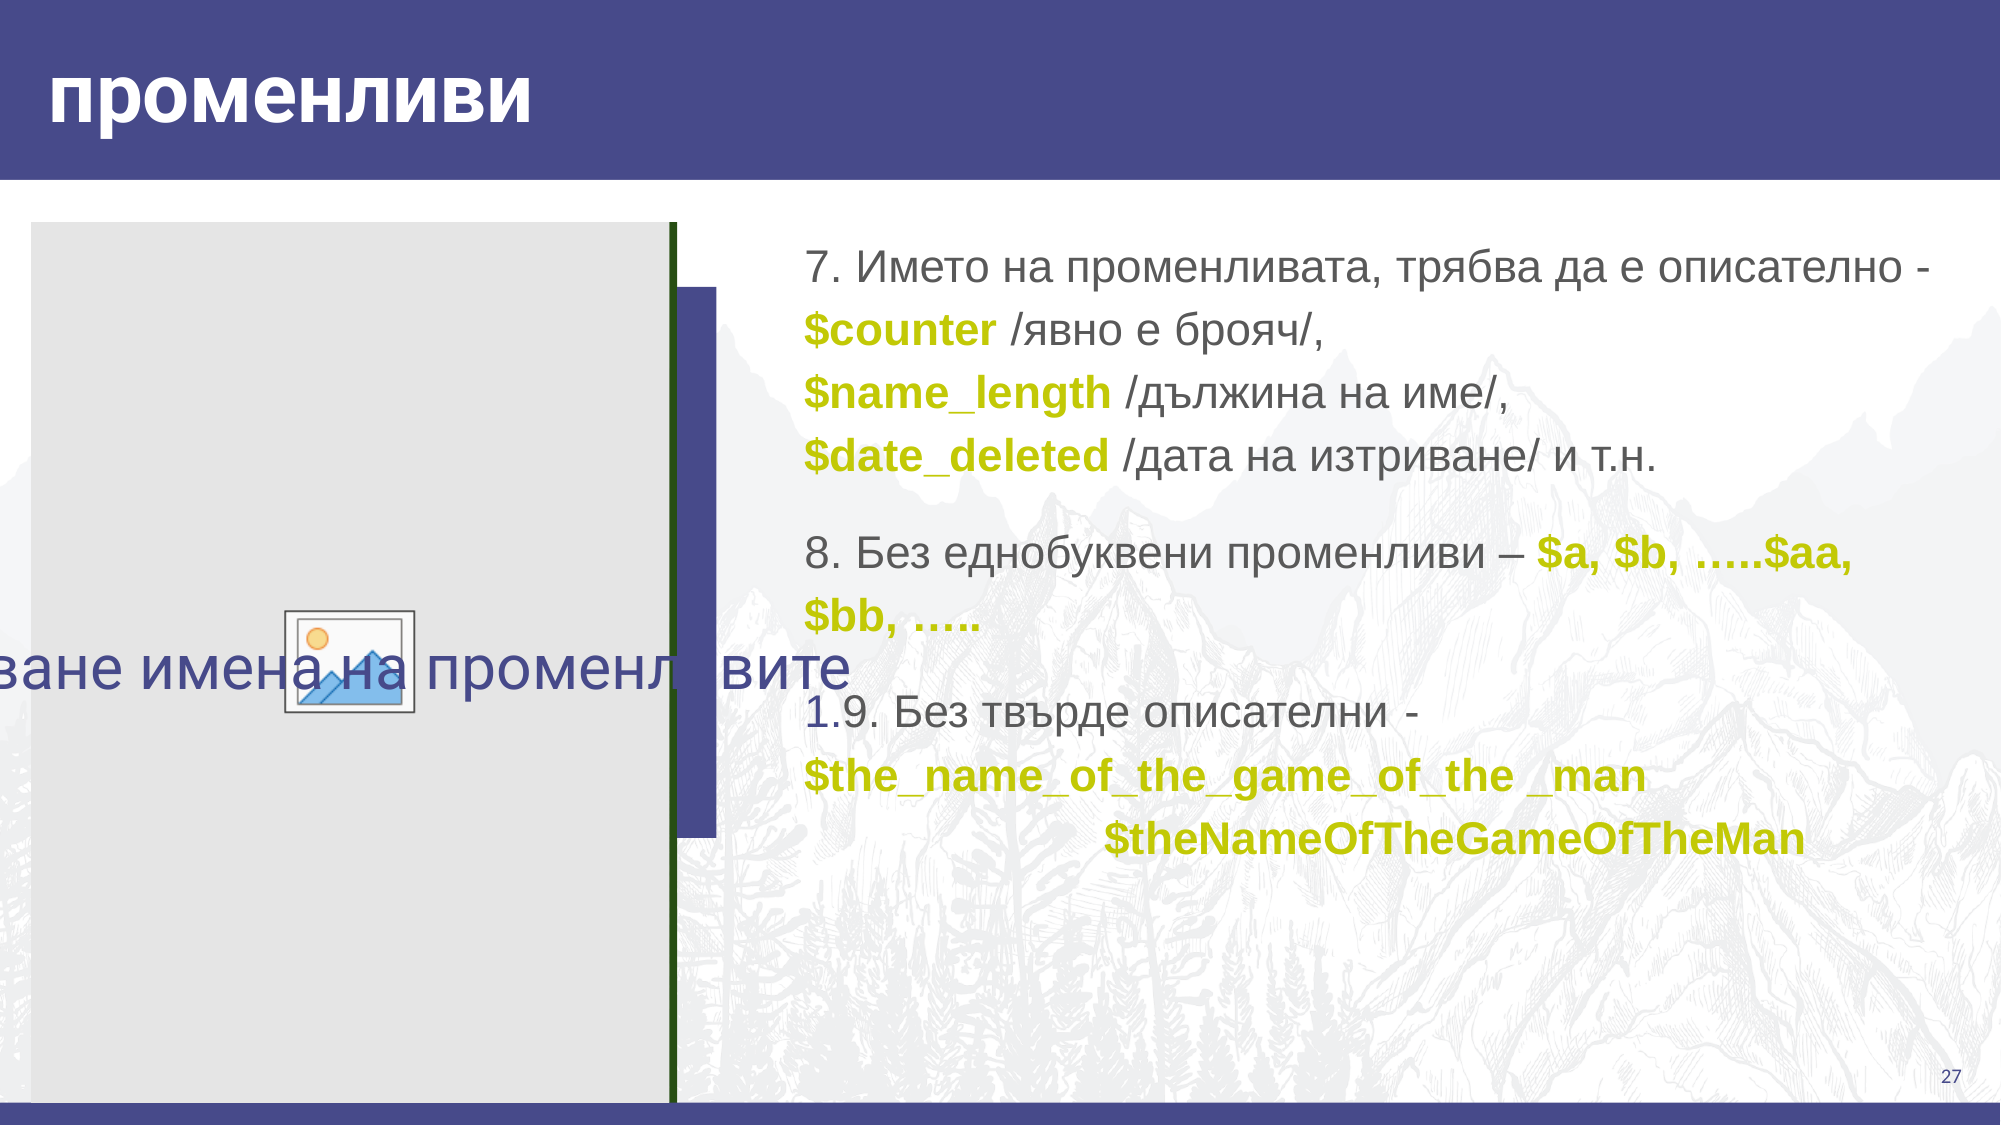

# променливи
7. Името на променливата, трябва да е описателно - $counter /явно е брояч/,
$name_length /дължина на име/,
$date_deleted /дата на изтриване/ и т.н.
8. Без еднобуквени променливи – $a, $b, …..$aa, $bb, …..
9. Без твърде описателни 	- $the_name_of_the_game_of_the _man 				$theNameOfTheGameOfTheMan
задаване имена на променливите
27